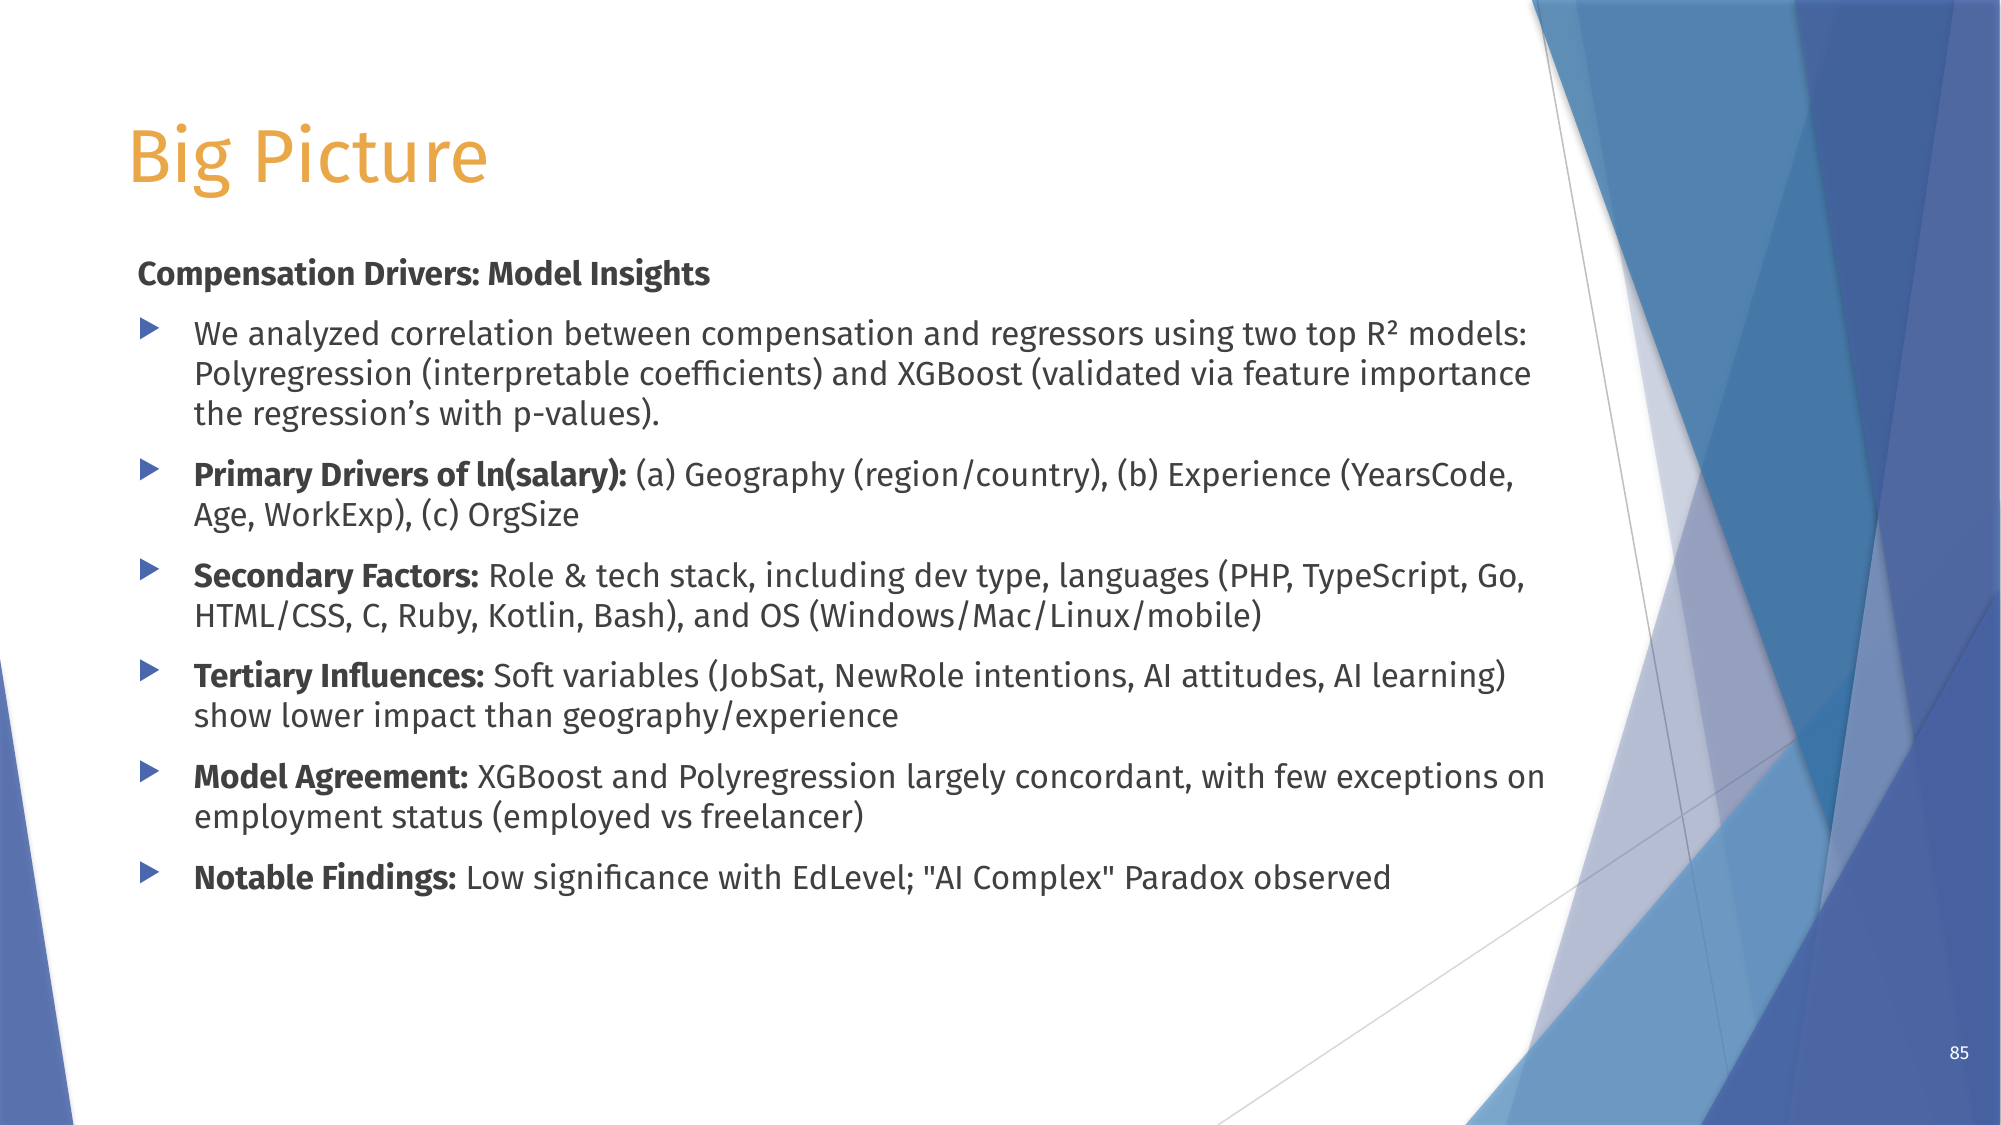

# Big Picture
Compensation Drivers: Model Insights
We analyzed correlation between compensation and regressors using two top R² models: Polyregression (interpretable coefficients) and XGBoost (validated via feature importance the regression’s with p-values).
Primary Drivers of ln(salary): (a) Geography (region/country), (b) Experience (YearsCode, Age, WorkExp), (c) OrgSize
Secondary Factors: Role & tech stack, including dev type, languages (PHP, TypeScript, Go, HTML/CSS, C, Ruby, Kotlin, Bash), and OS (Windows/Mac/Linux/mobile)
Tertiary Influences: Soft variables (JobSat, NewRole intentions, AI attitudes, AI learning) show lower impact than geography/experience
Model Agreement: XGBoost and Polyregression largely concordant, with few exceptions on employment status (employed vs freelancer)
Notable Findings: Low significance with EdLevel; "AI Complex" Paradox observed

85